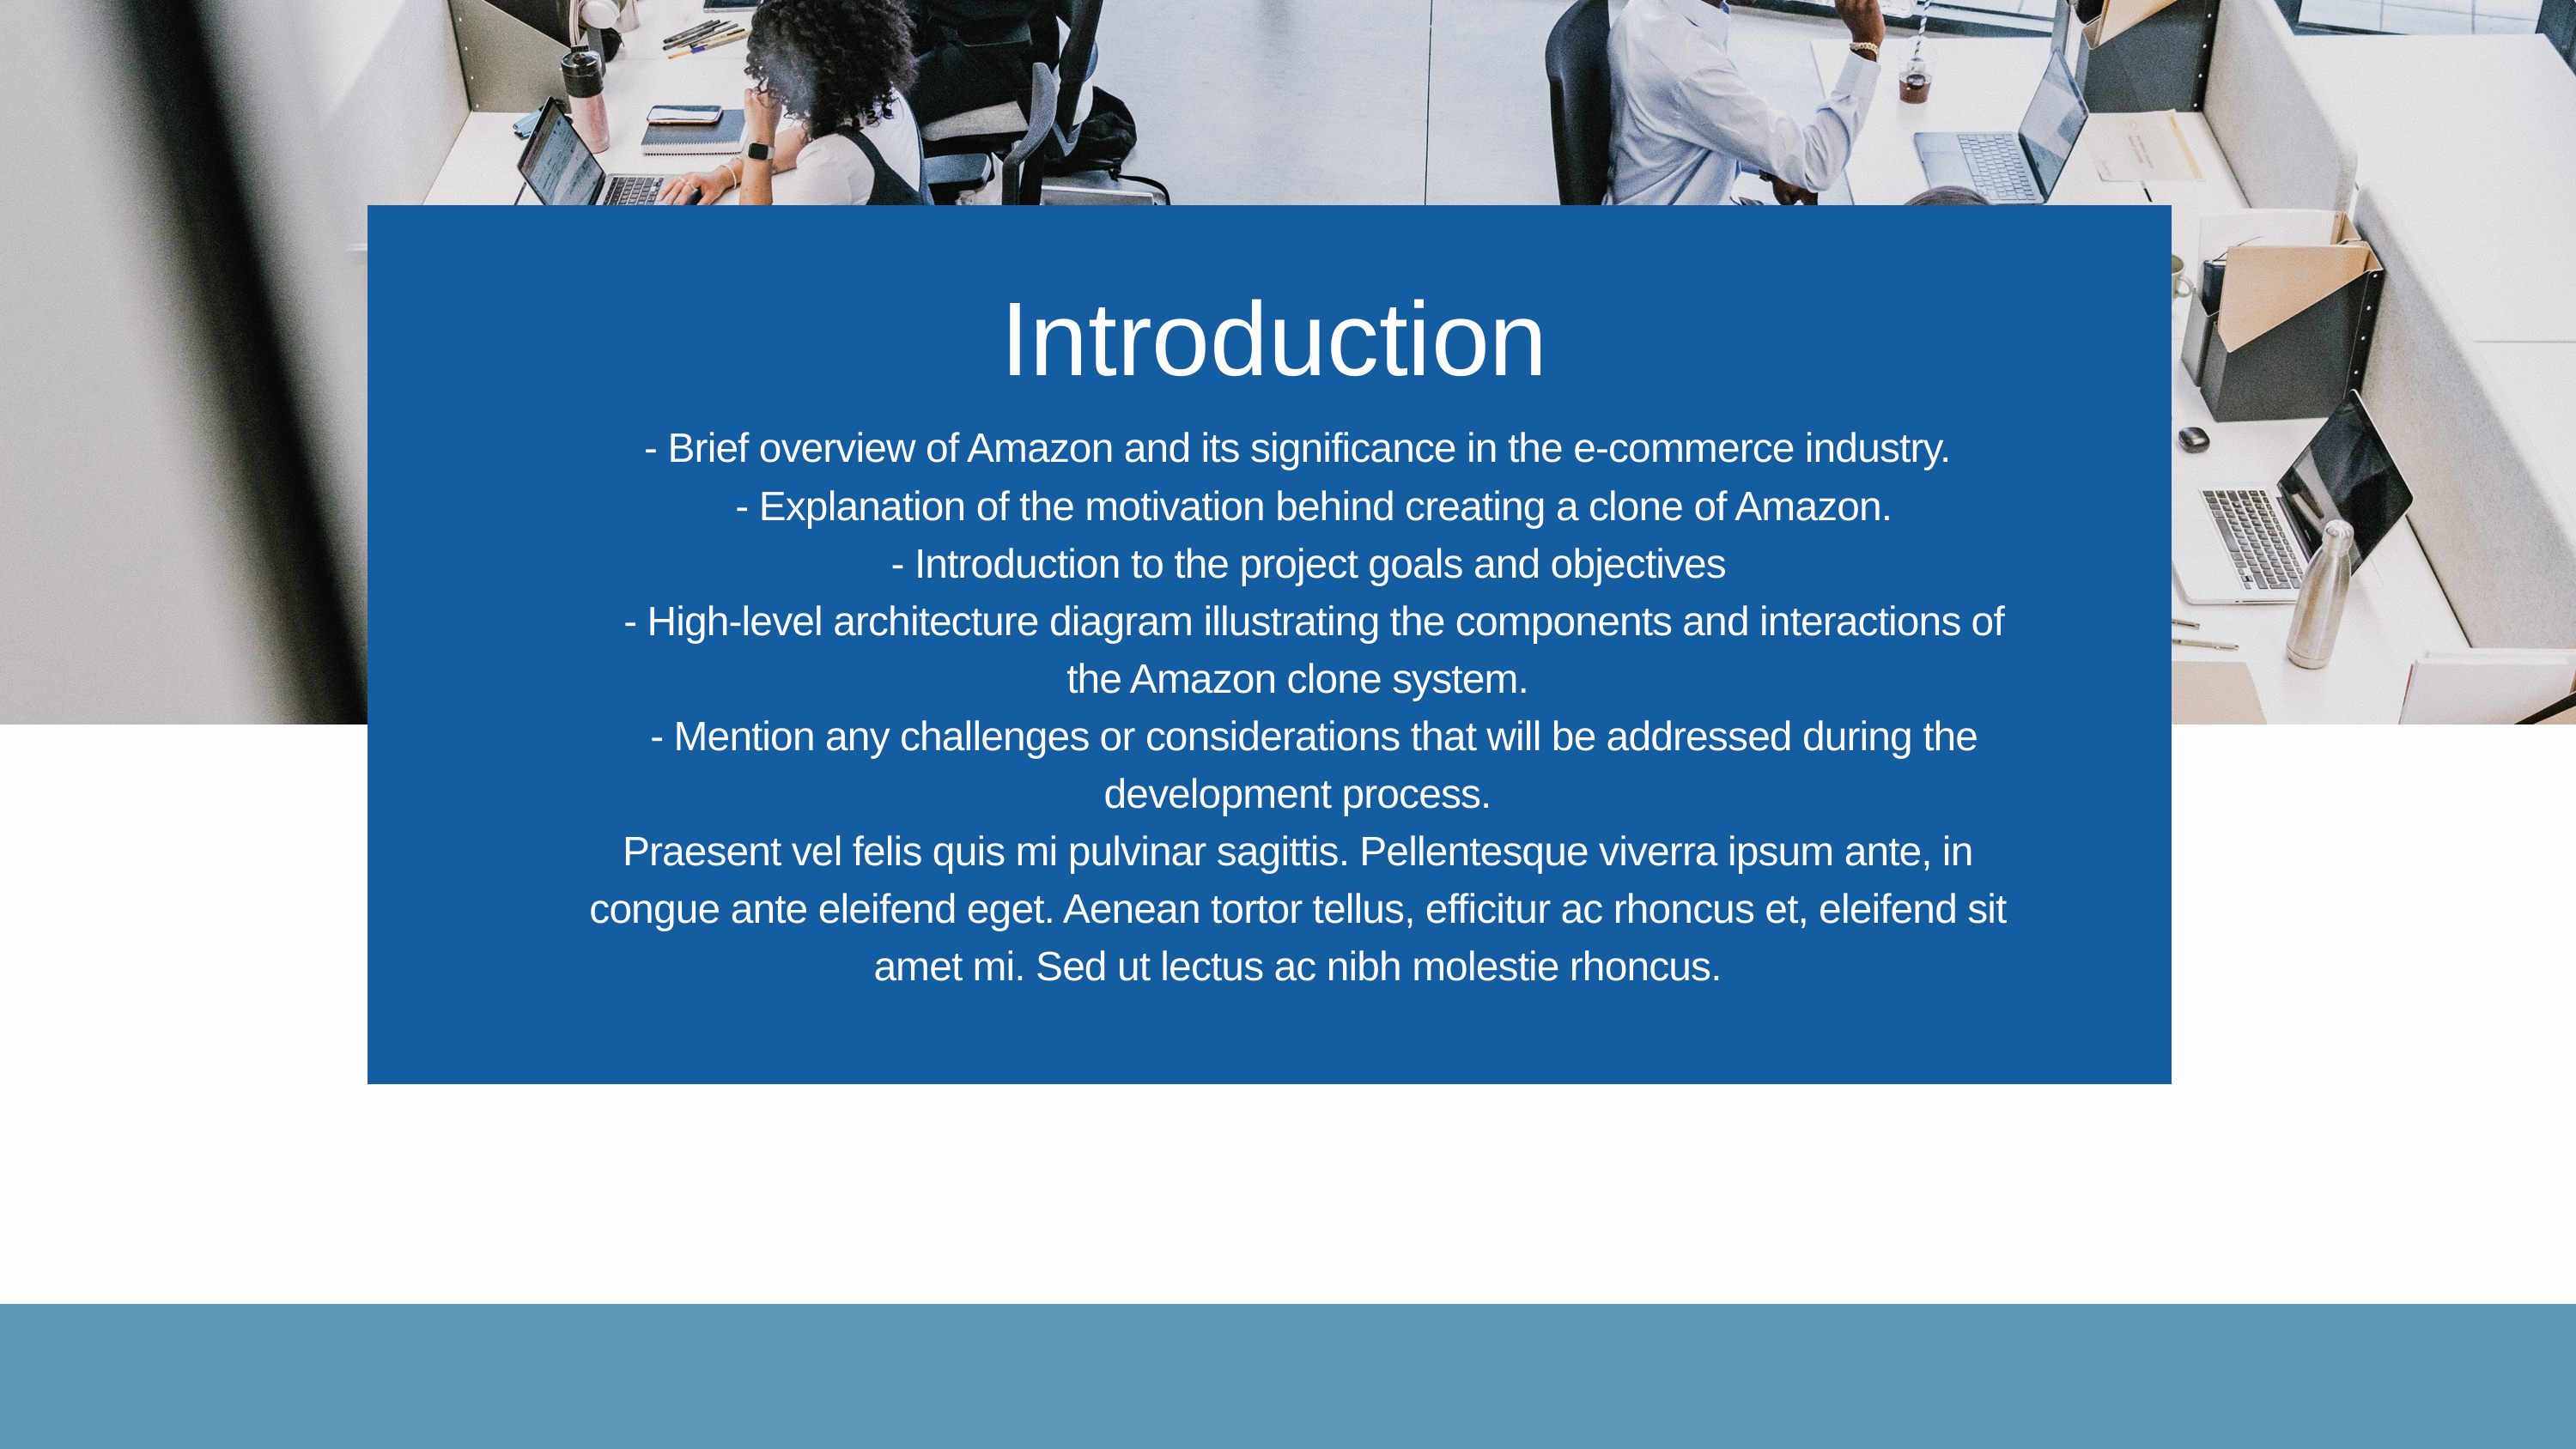

Introduction
- Brief overview of Amazon and its significance in the e-commerce industry.
   - Explanation of the motivation behind creating a clone of Amazon.
   - Introduction to the project goals and objectives
   - High-level architecture diagram illustrating the components and interactions of the Amazon clone system.
   - Mention any challenges or considerations that will be addressed during the development process.
Praesent vel felis quis mi pulvinar sagittis. Pellentesque viverra ipsum ante, in congue ante eleifend eget. Aenean tortor tellus, efficitur ac rhoncus et, eleifend sit amet mi. Sed ut lectus ac nibh molestie rhoncus.